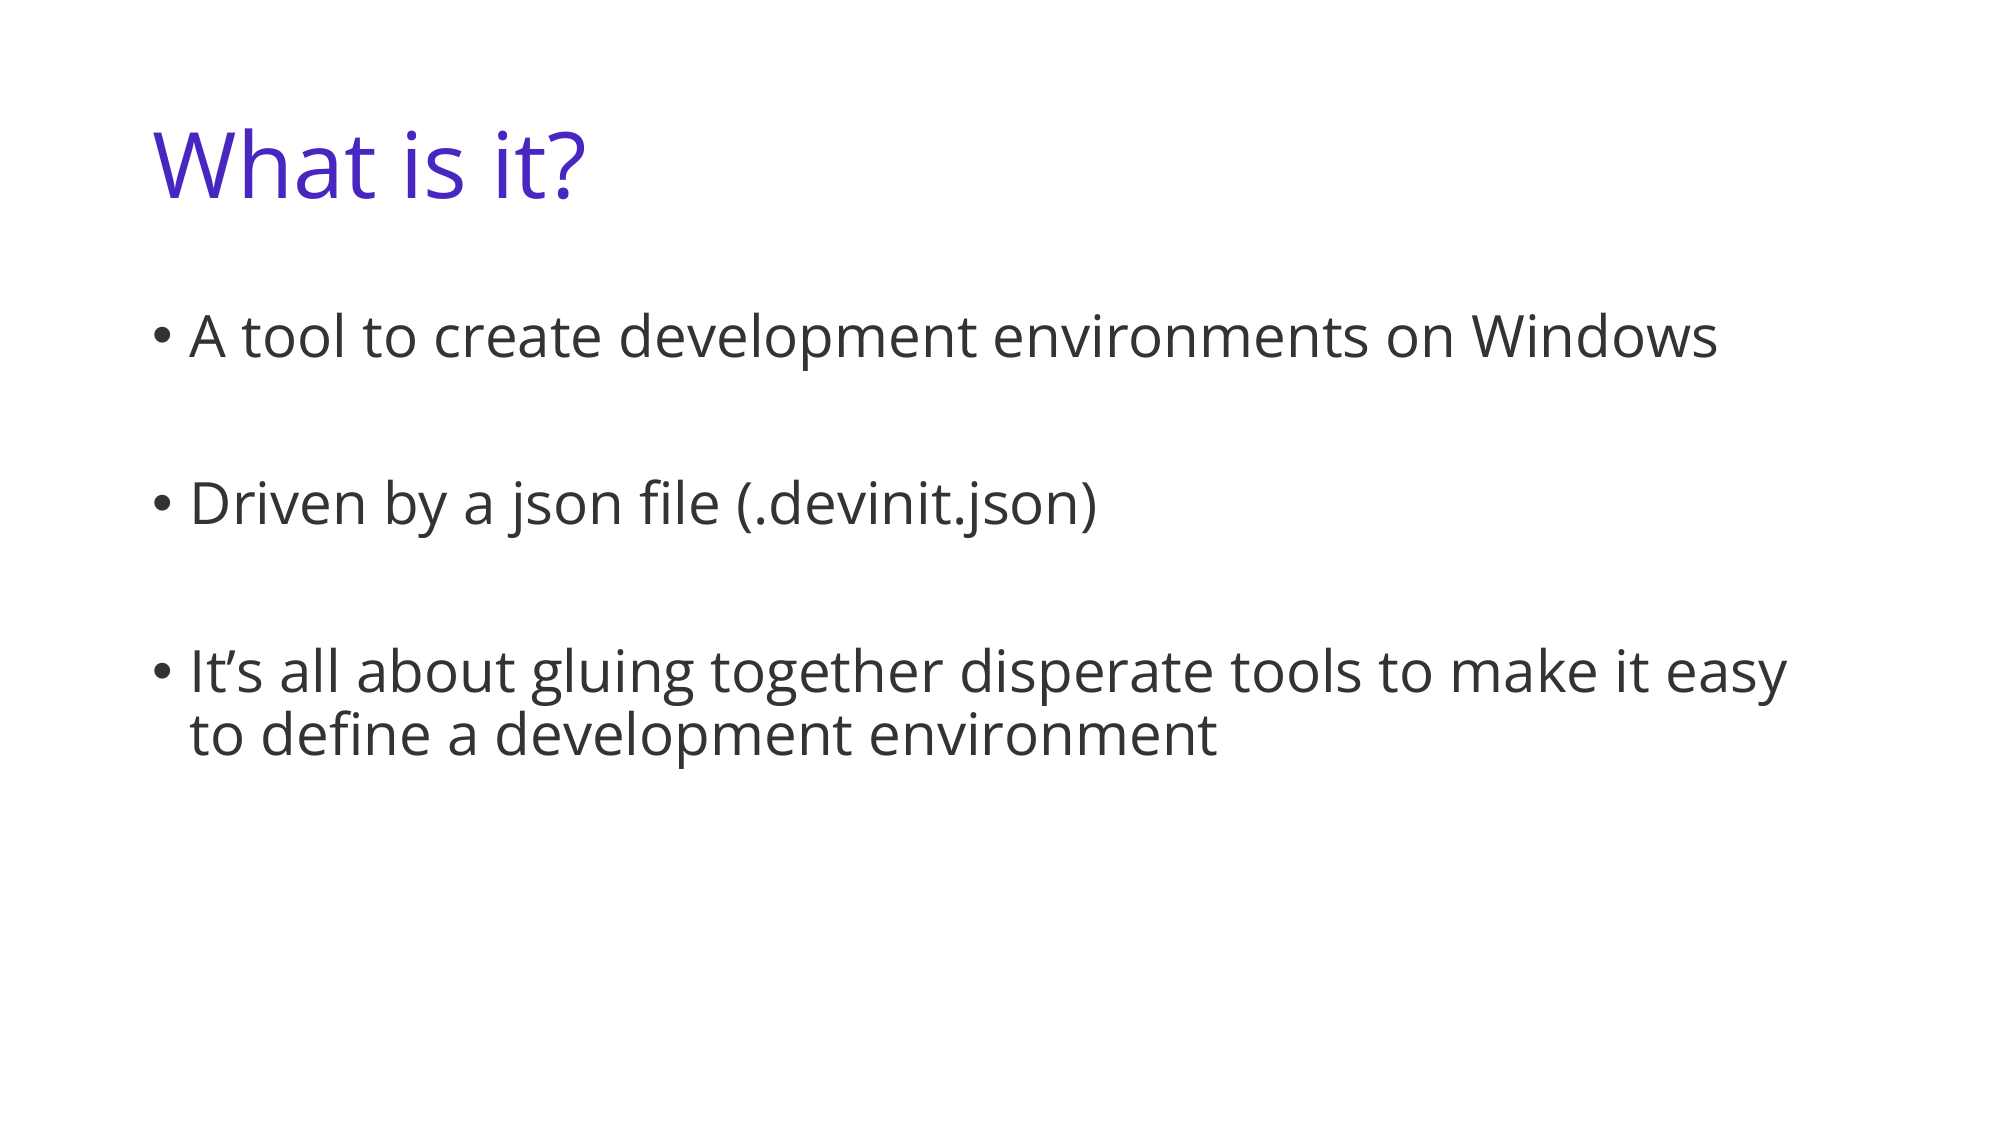

# What is it?
A tool to create development environments on Windows

Driven by a json file (.devinit.json)

It’s all about gluing together disperate tools to make it easy to define a development environment